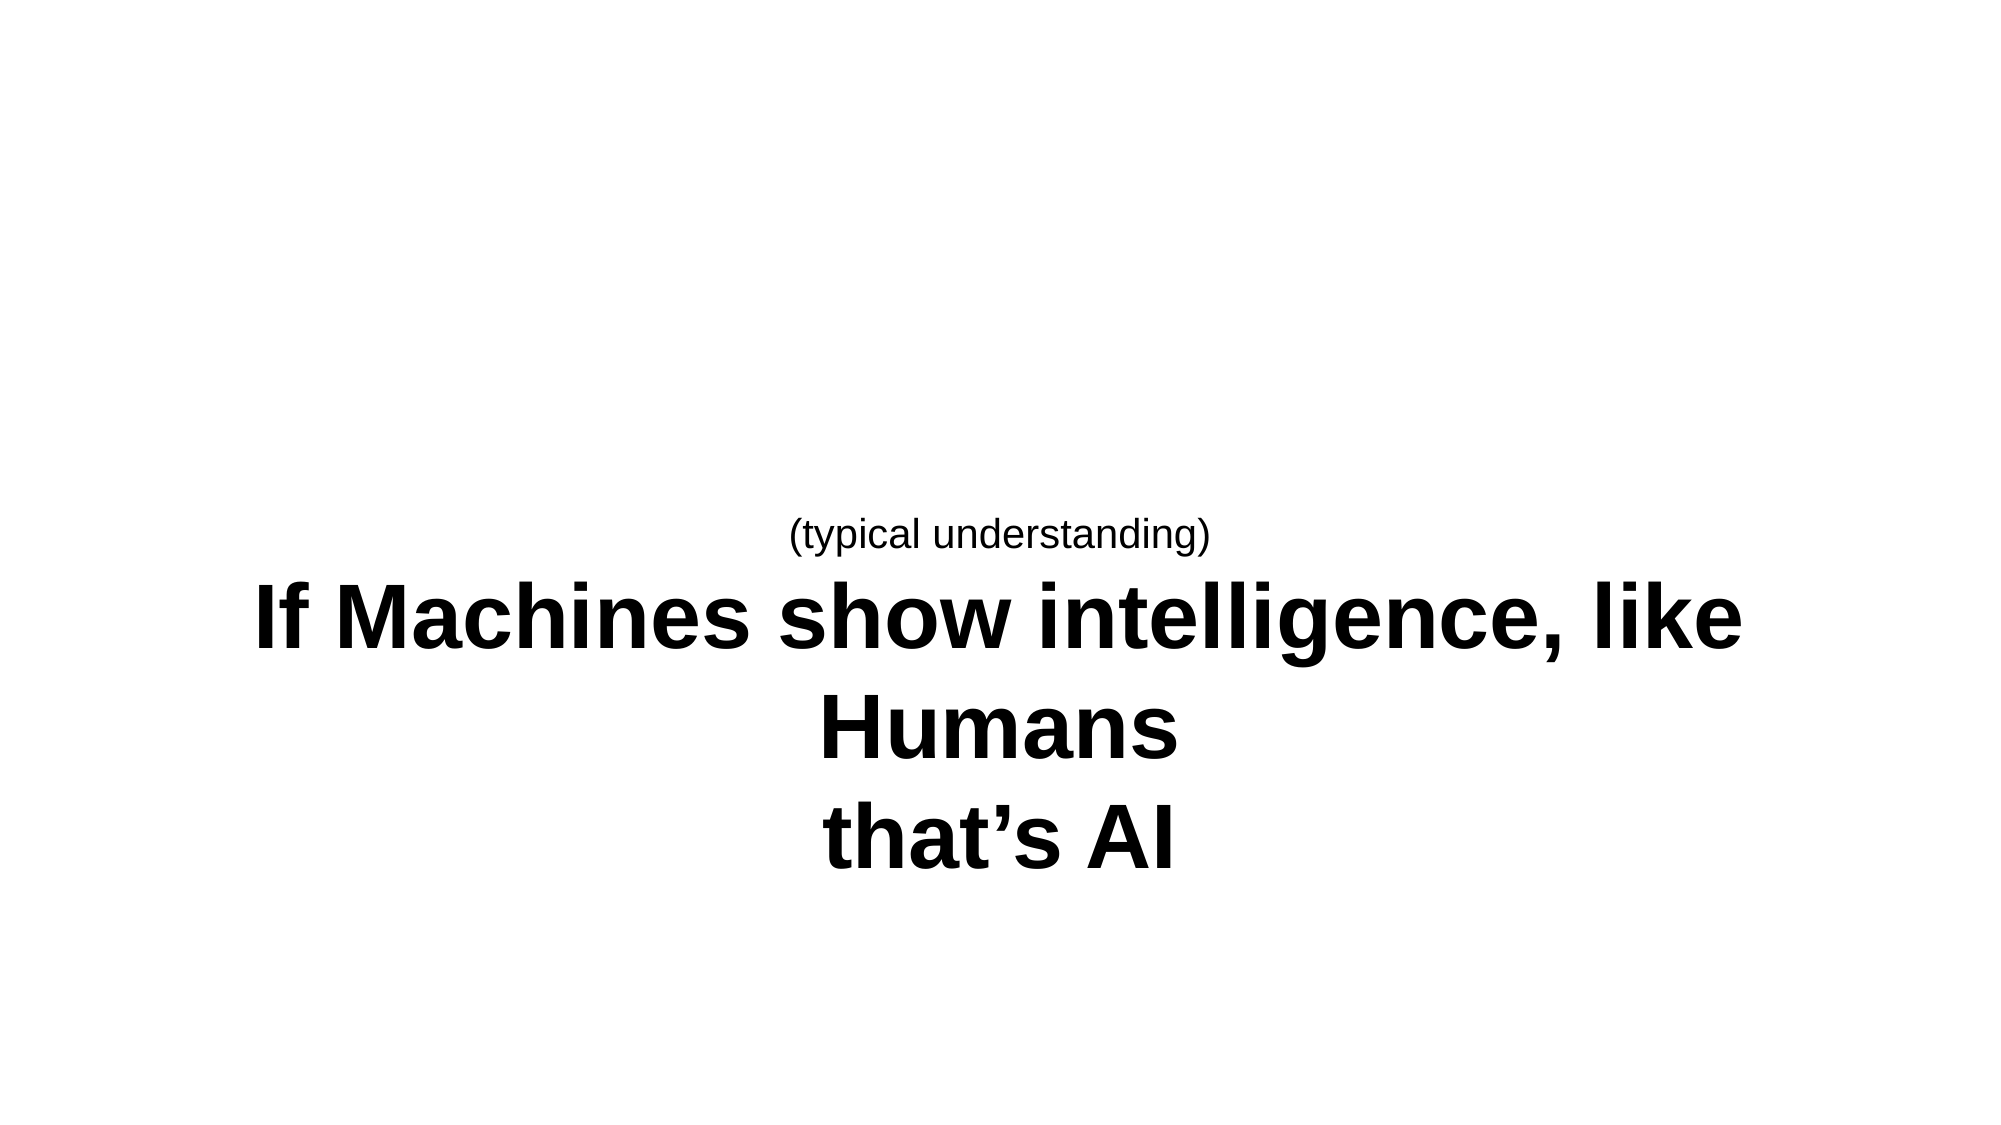

(typical understanding)
If Machines show intelligence, like Humans
that’s AI